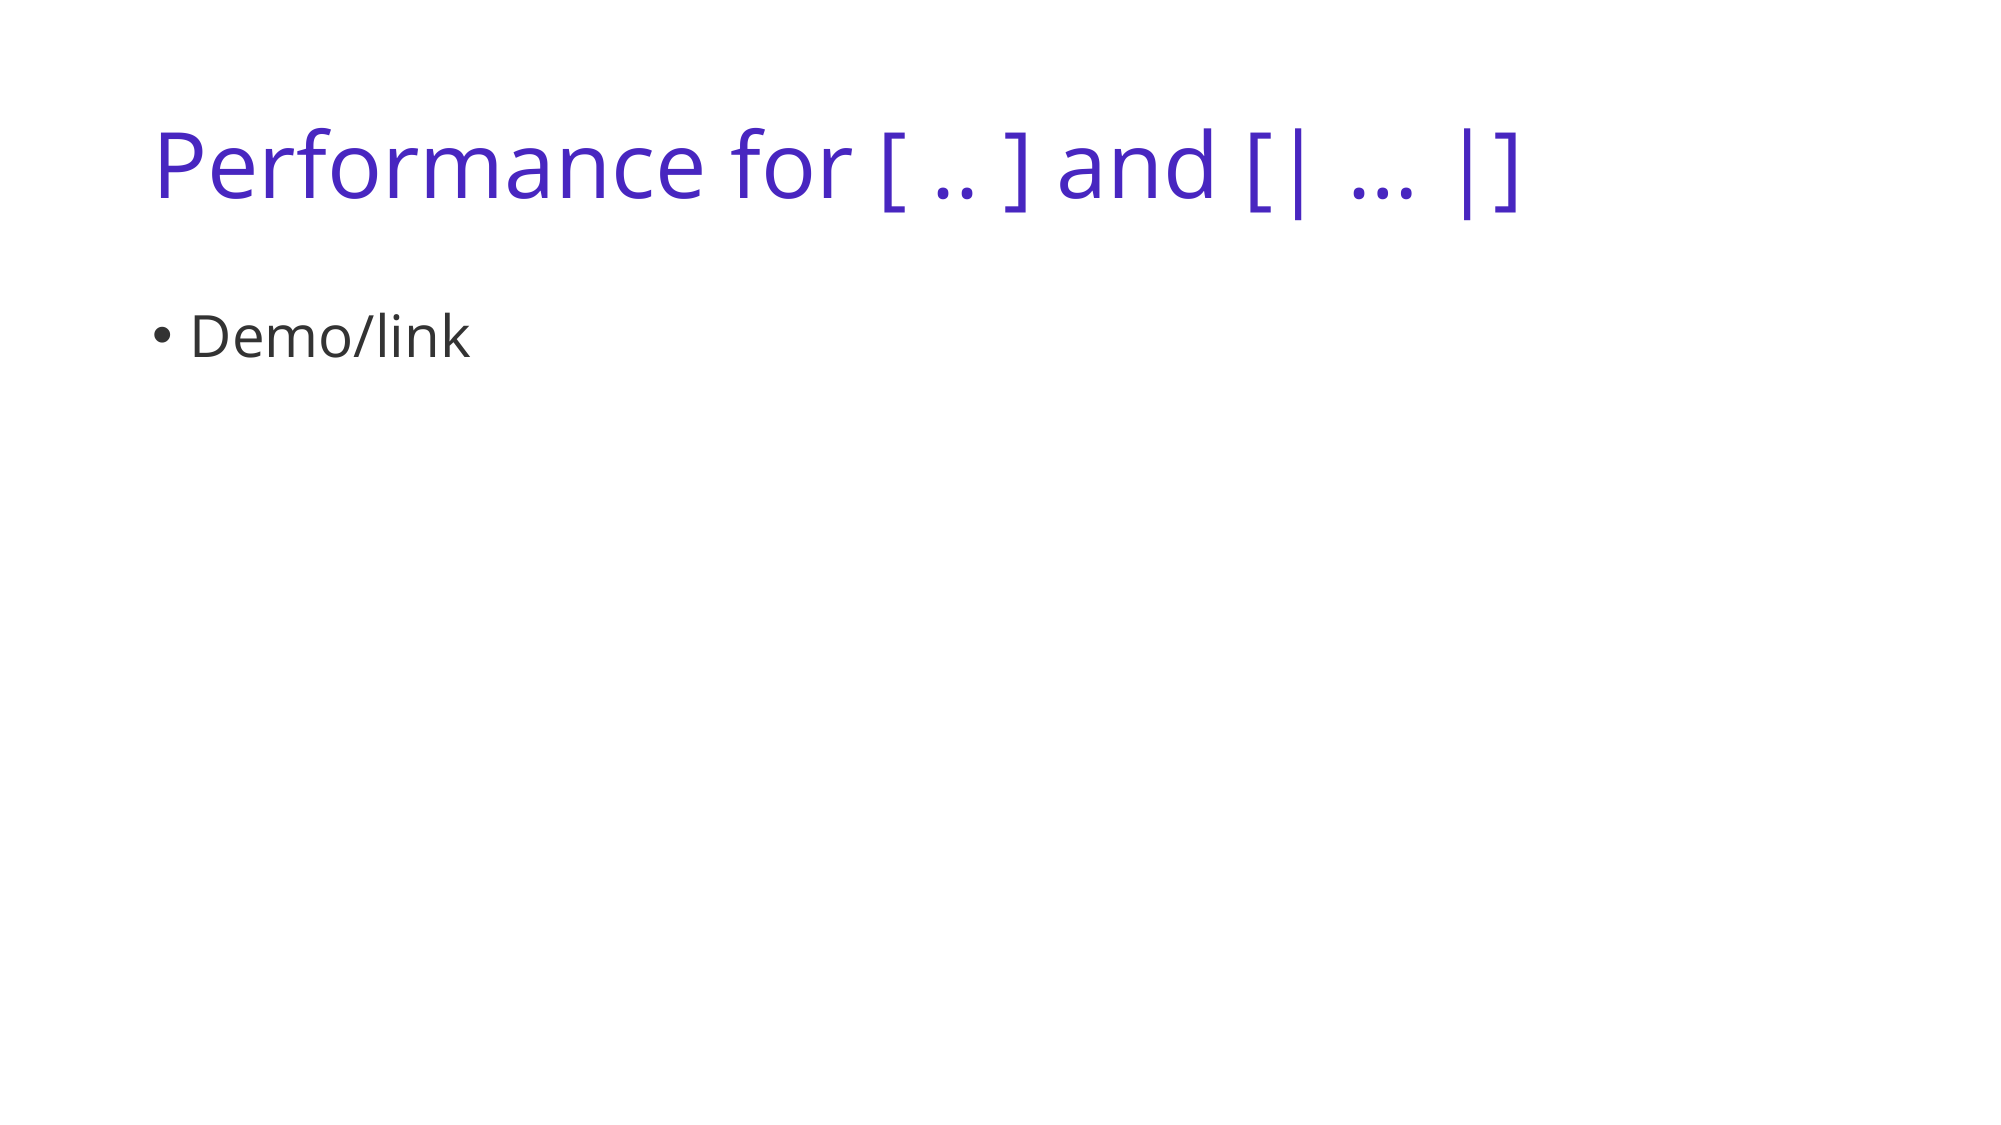

# Performance for [ .. ] and [| … |]
Demo/link